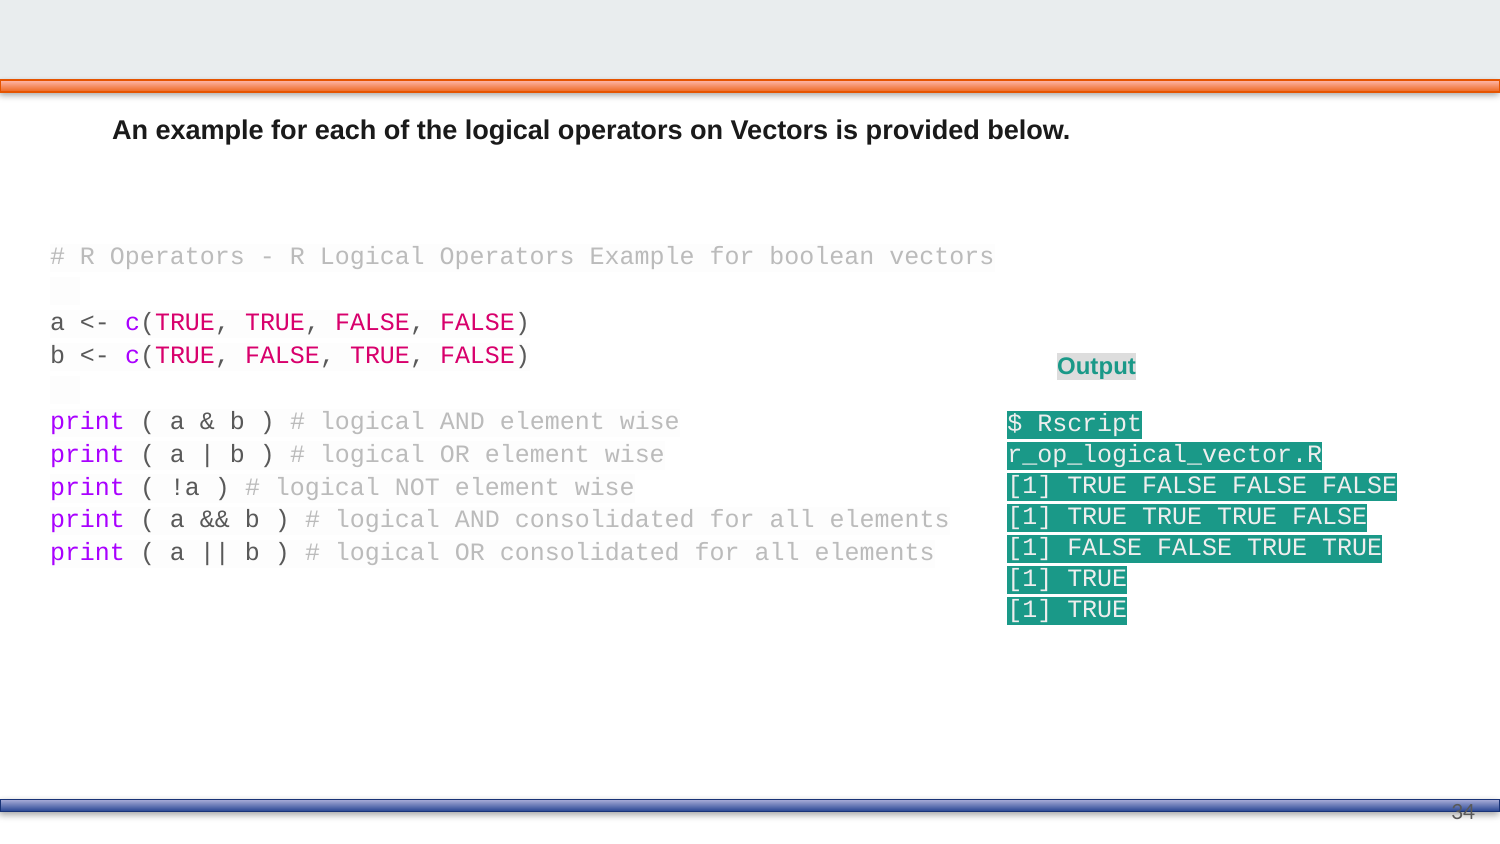

# An example for each of the logical operators on Vectors is provided below.

# R Operators - R Logical Operators Example for boolean vectors

a <- c(TRUE, TRUE, FALSE, FALSE)
b <- c(TRUE, FALSE, TRUE, FALSE)

print ( a & b ) # logical AND element wise
print ( a | b ) # logical OR element wise
print ( !a ) # logical NOT element wise
print ( a && b ) # logical AND consolidated for all elements
print ( a || b ) # logical OR consolidated for all elements

Output
| $ Rscript r\_op\_logical\_vector.R [1] TRUE FALSE FALSE FALSE [1] TRUE TRUE TRUE FALSE [1] FALSE FALSE TRUE TRUE [1] TRUE [1] TRUE |
| --- |
34